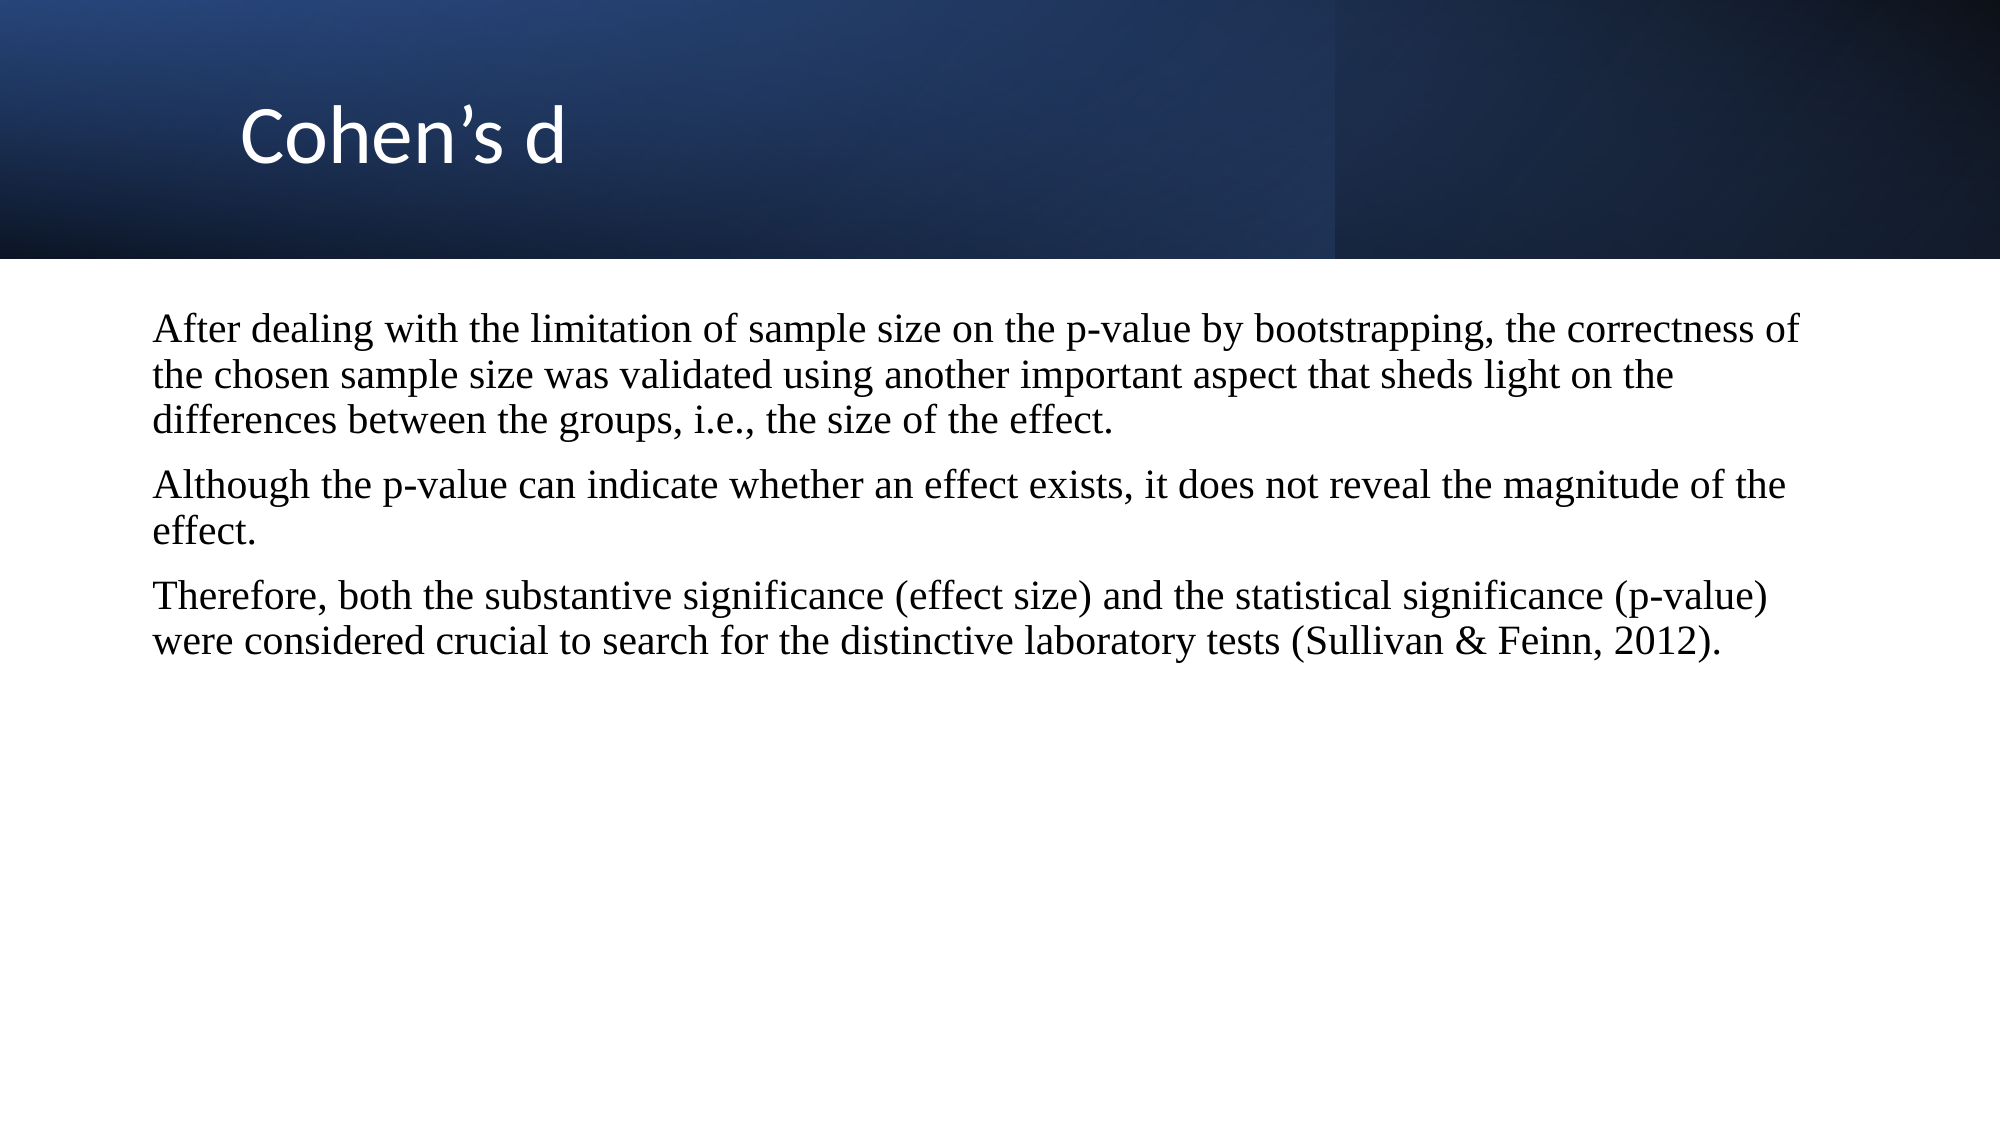

# Cohen’s d
After dealing with the limitation of sample size on the p-value by bootstrapping, the correctness of the chosen sample size was validated using another important aspect that sheds light on the differences between the groups, i.e., the size of the effect.
Although the p-value can indicate whether an effect exists, it does not reveal the magnitude of the effect.
Therefore, both the substantive significance (effect size) and the statistical significance (p-value) were considered crucial to search for the distinctive laboratory tests (Sullivan & Feinn, 2012).